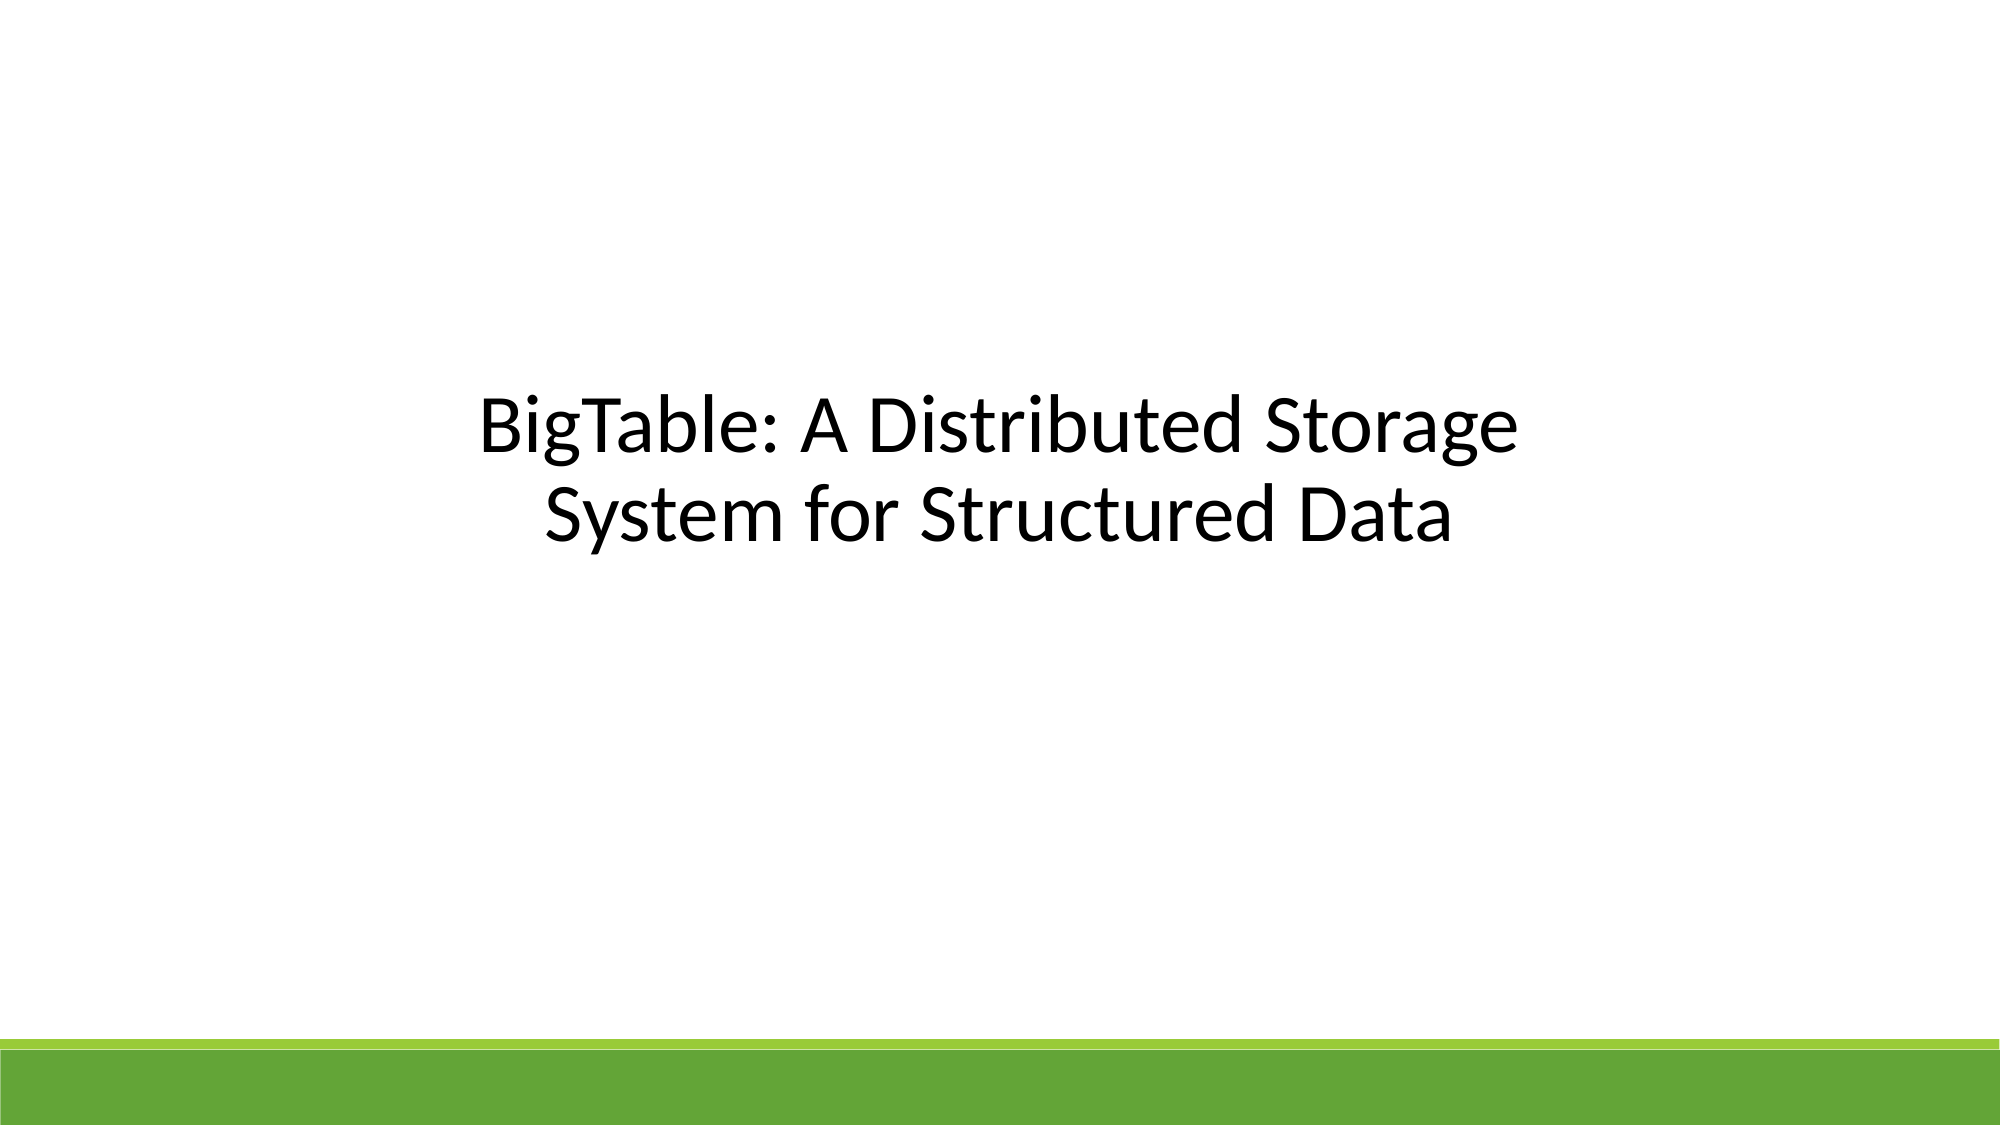

# BigTable: A Distributed Storage System for Structured Data